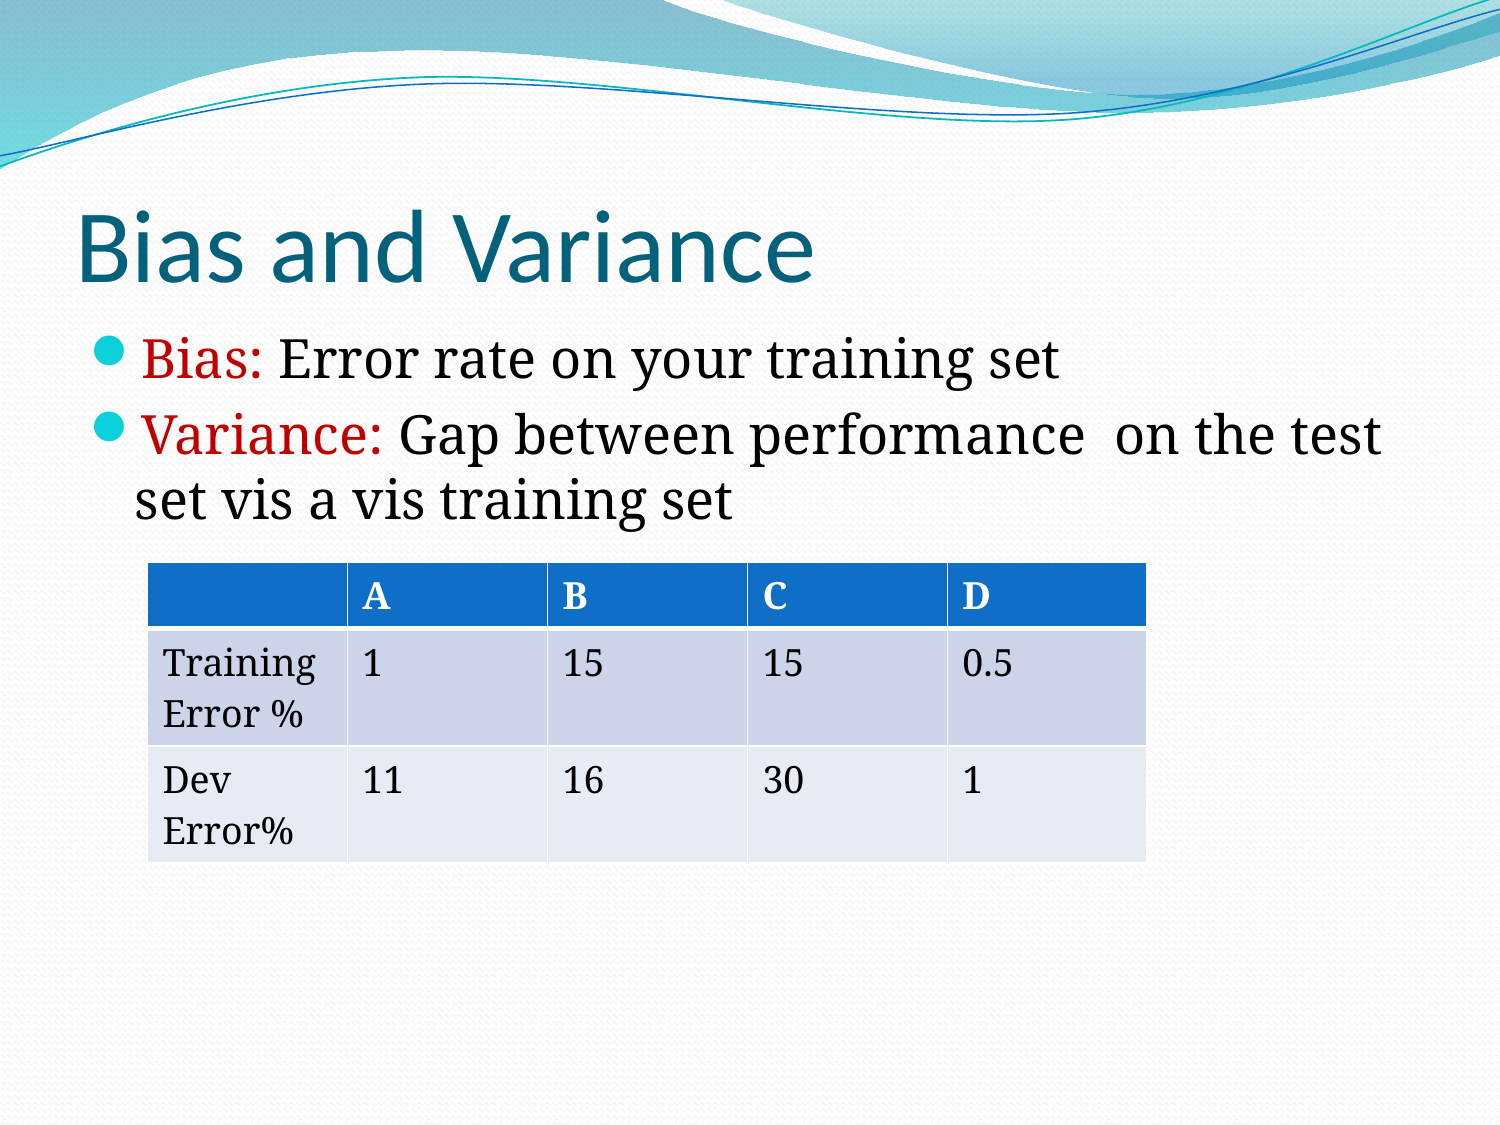

# Bias and Variance
Bias: Error rate on your training set
Variance: Gap between performance  on the test set vis a vis training set

|  | A | B | C | D |
| --- | --- | --- | --- | --- |
| Training Error % | 1 | 15 | 15 | 0.5 |
| Dev Error% | 11 | 16 | 30 | 1 |